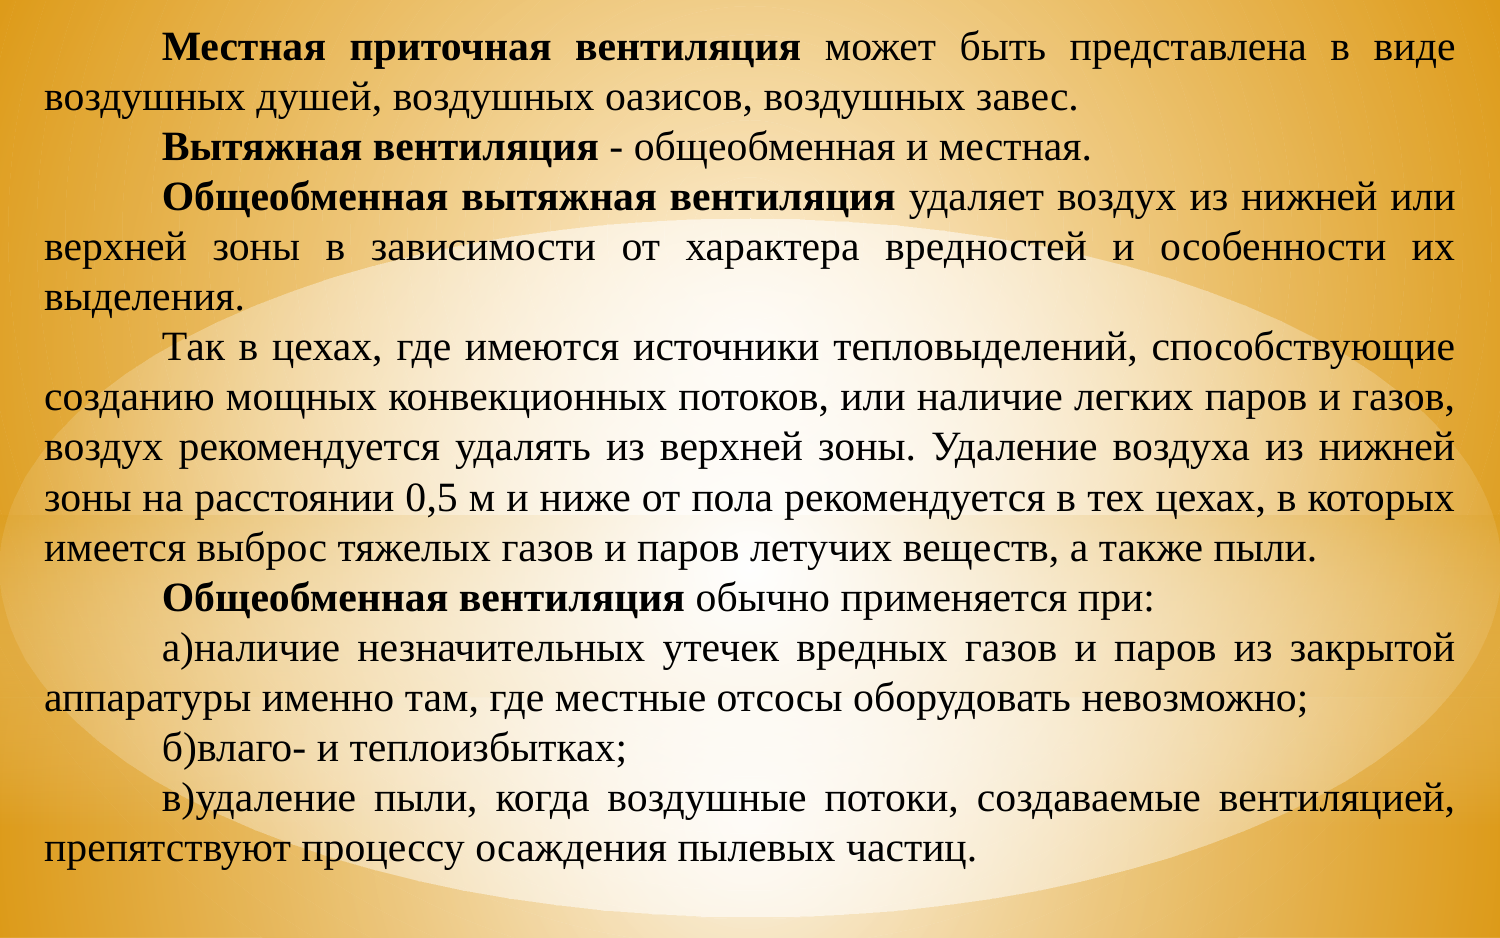

Местная приточная вентиляция может быть представлена в виде воздушных душей, воздушных оазисов, воздушных завес.
Вытяжная вентиляция - общеобменная и местная.
Общеобменная вытяжная вентиляция удаляет воздух из нижней или верхней зоны в зависимости от характера вредностей и особенности их выделения.
Так в цехах, где имеются источники тепловыделений, способствующие созданию мощных конвекционных потоков, или наличие легких паров и газов, воздух рекомендуется удалять из верхней зоны. Удаление воздуха из нижней зоны на расстоянии 0,5 м и ниже от пола рекомендуется в тех цехах, в которых имеется выброс тяжелых газов и паров летучих веществ, а также пыли.
Общеобменная вентиляция обычно применяется при:
а)наличие незначительных утечек вредных газов и паров из закрытой аппаратуры именно там, где местные отсосы оборудовать невозможно;
б)влаго- и теплоизбытках;
в)удаление пыли, когда воздушные потоки, создаваемые вентиляцией, препятствуют процессу осаждения пылевых частиц.